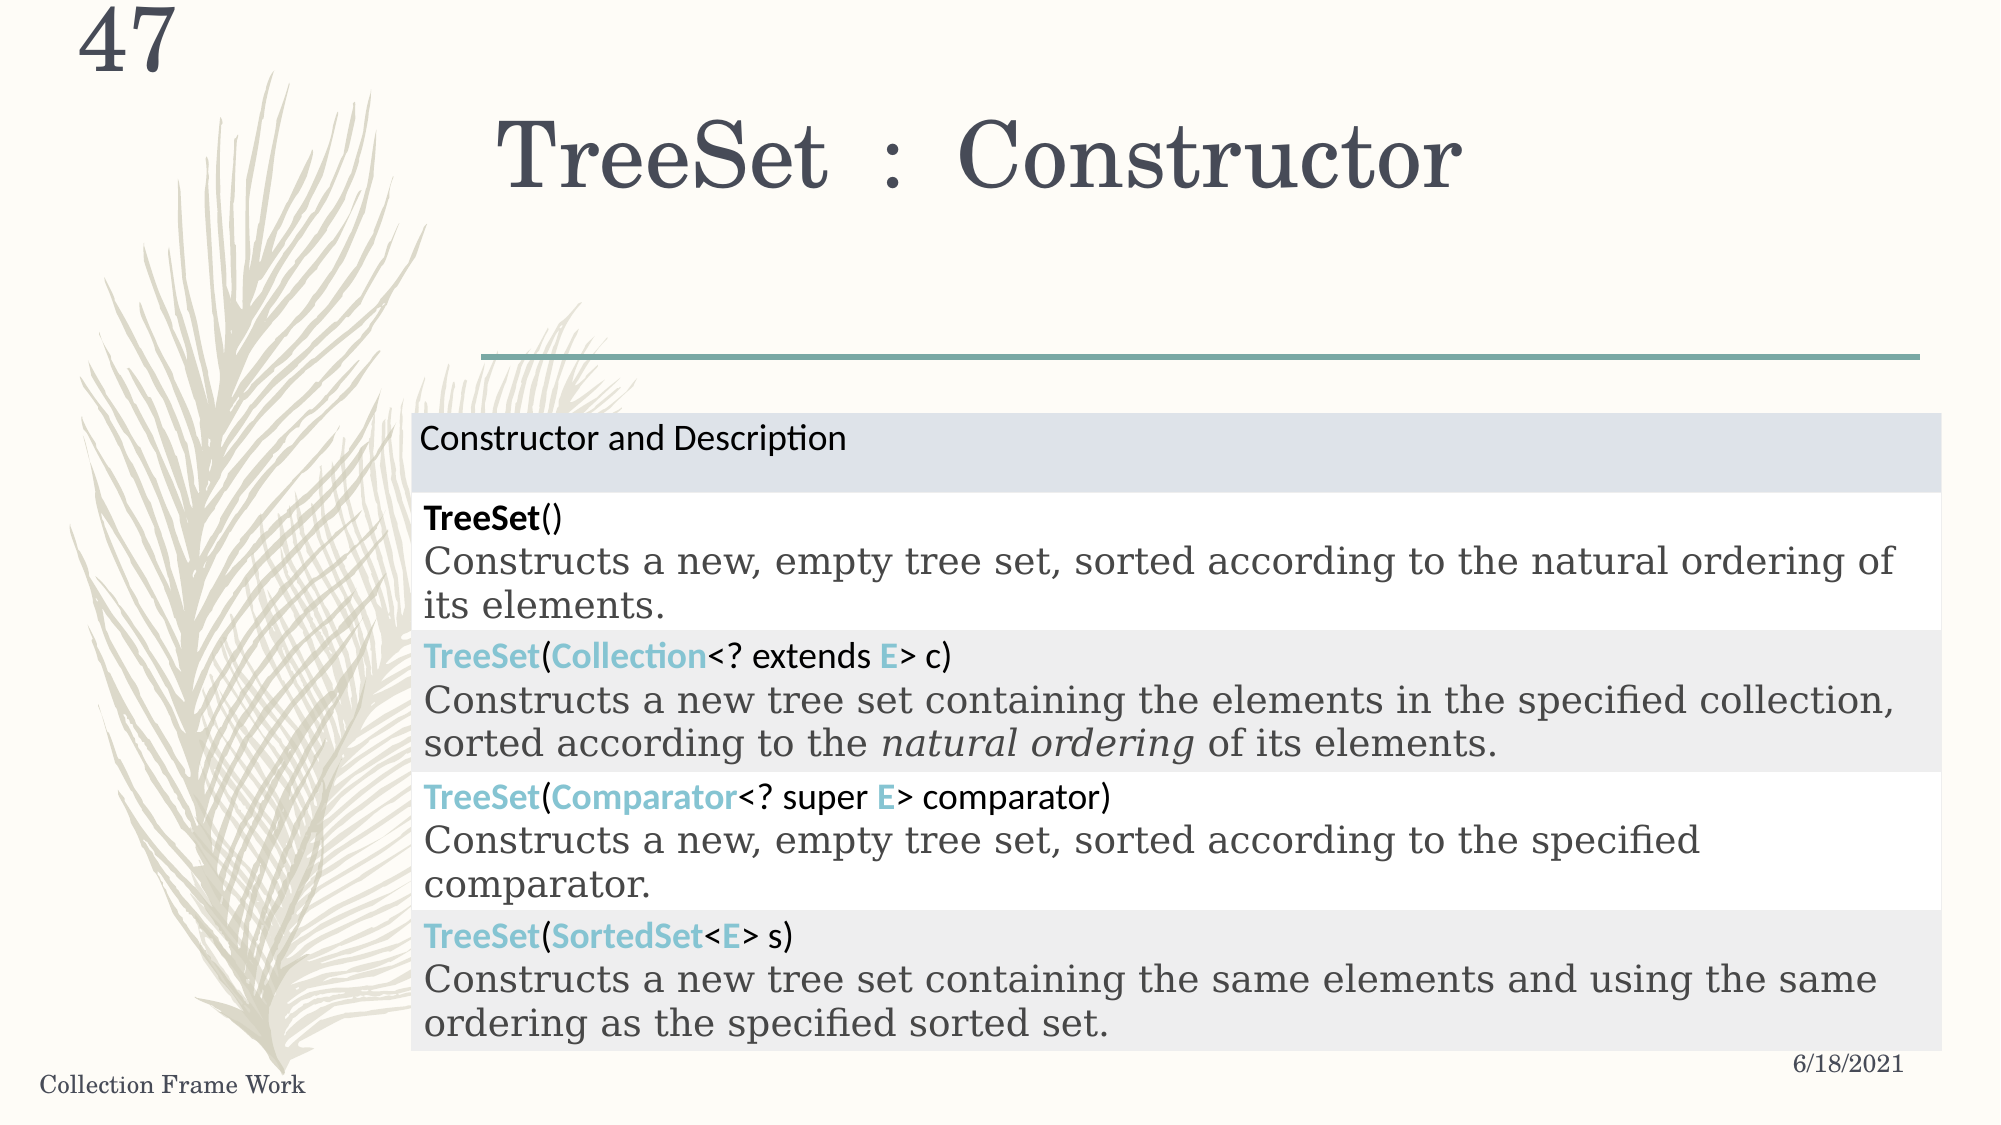

47
# TreeSet  :  Constructor
| Constructor and Description |
| --- |
| TreeSet() Constructs a new, empty tree set, sorted according to the natural ordering of its elements. |
| TreeSet(Collection<? extends E> c) Constructs a new tree set containing the elements in the specified collection, sorted according to the natural ordering of its elements. |
| TreeSet(Comparator<? super E> comparator) Constructs a new, empty tree set, sorted according to the specified comparator. |
| TreeSet(SortedSet<E> s) Constructs a new tree set containing the same elements and using the same ordering as the specified sorted set. |
6/18/2021
Collection Frame Work